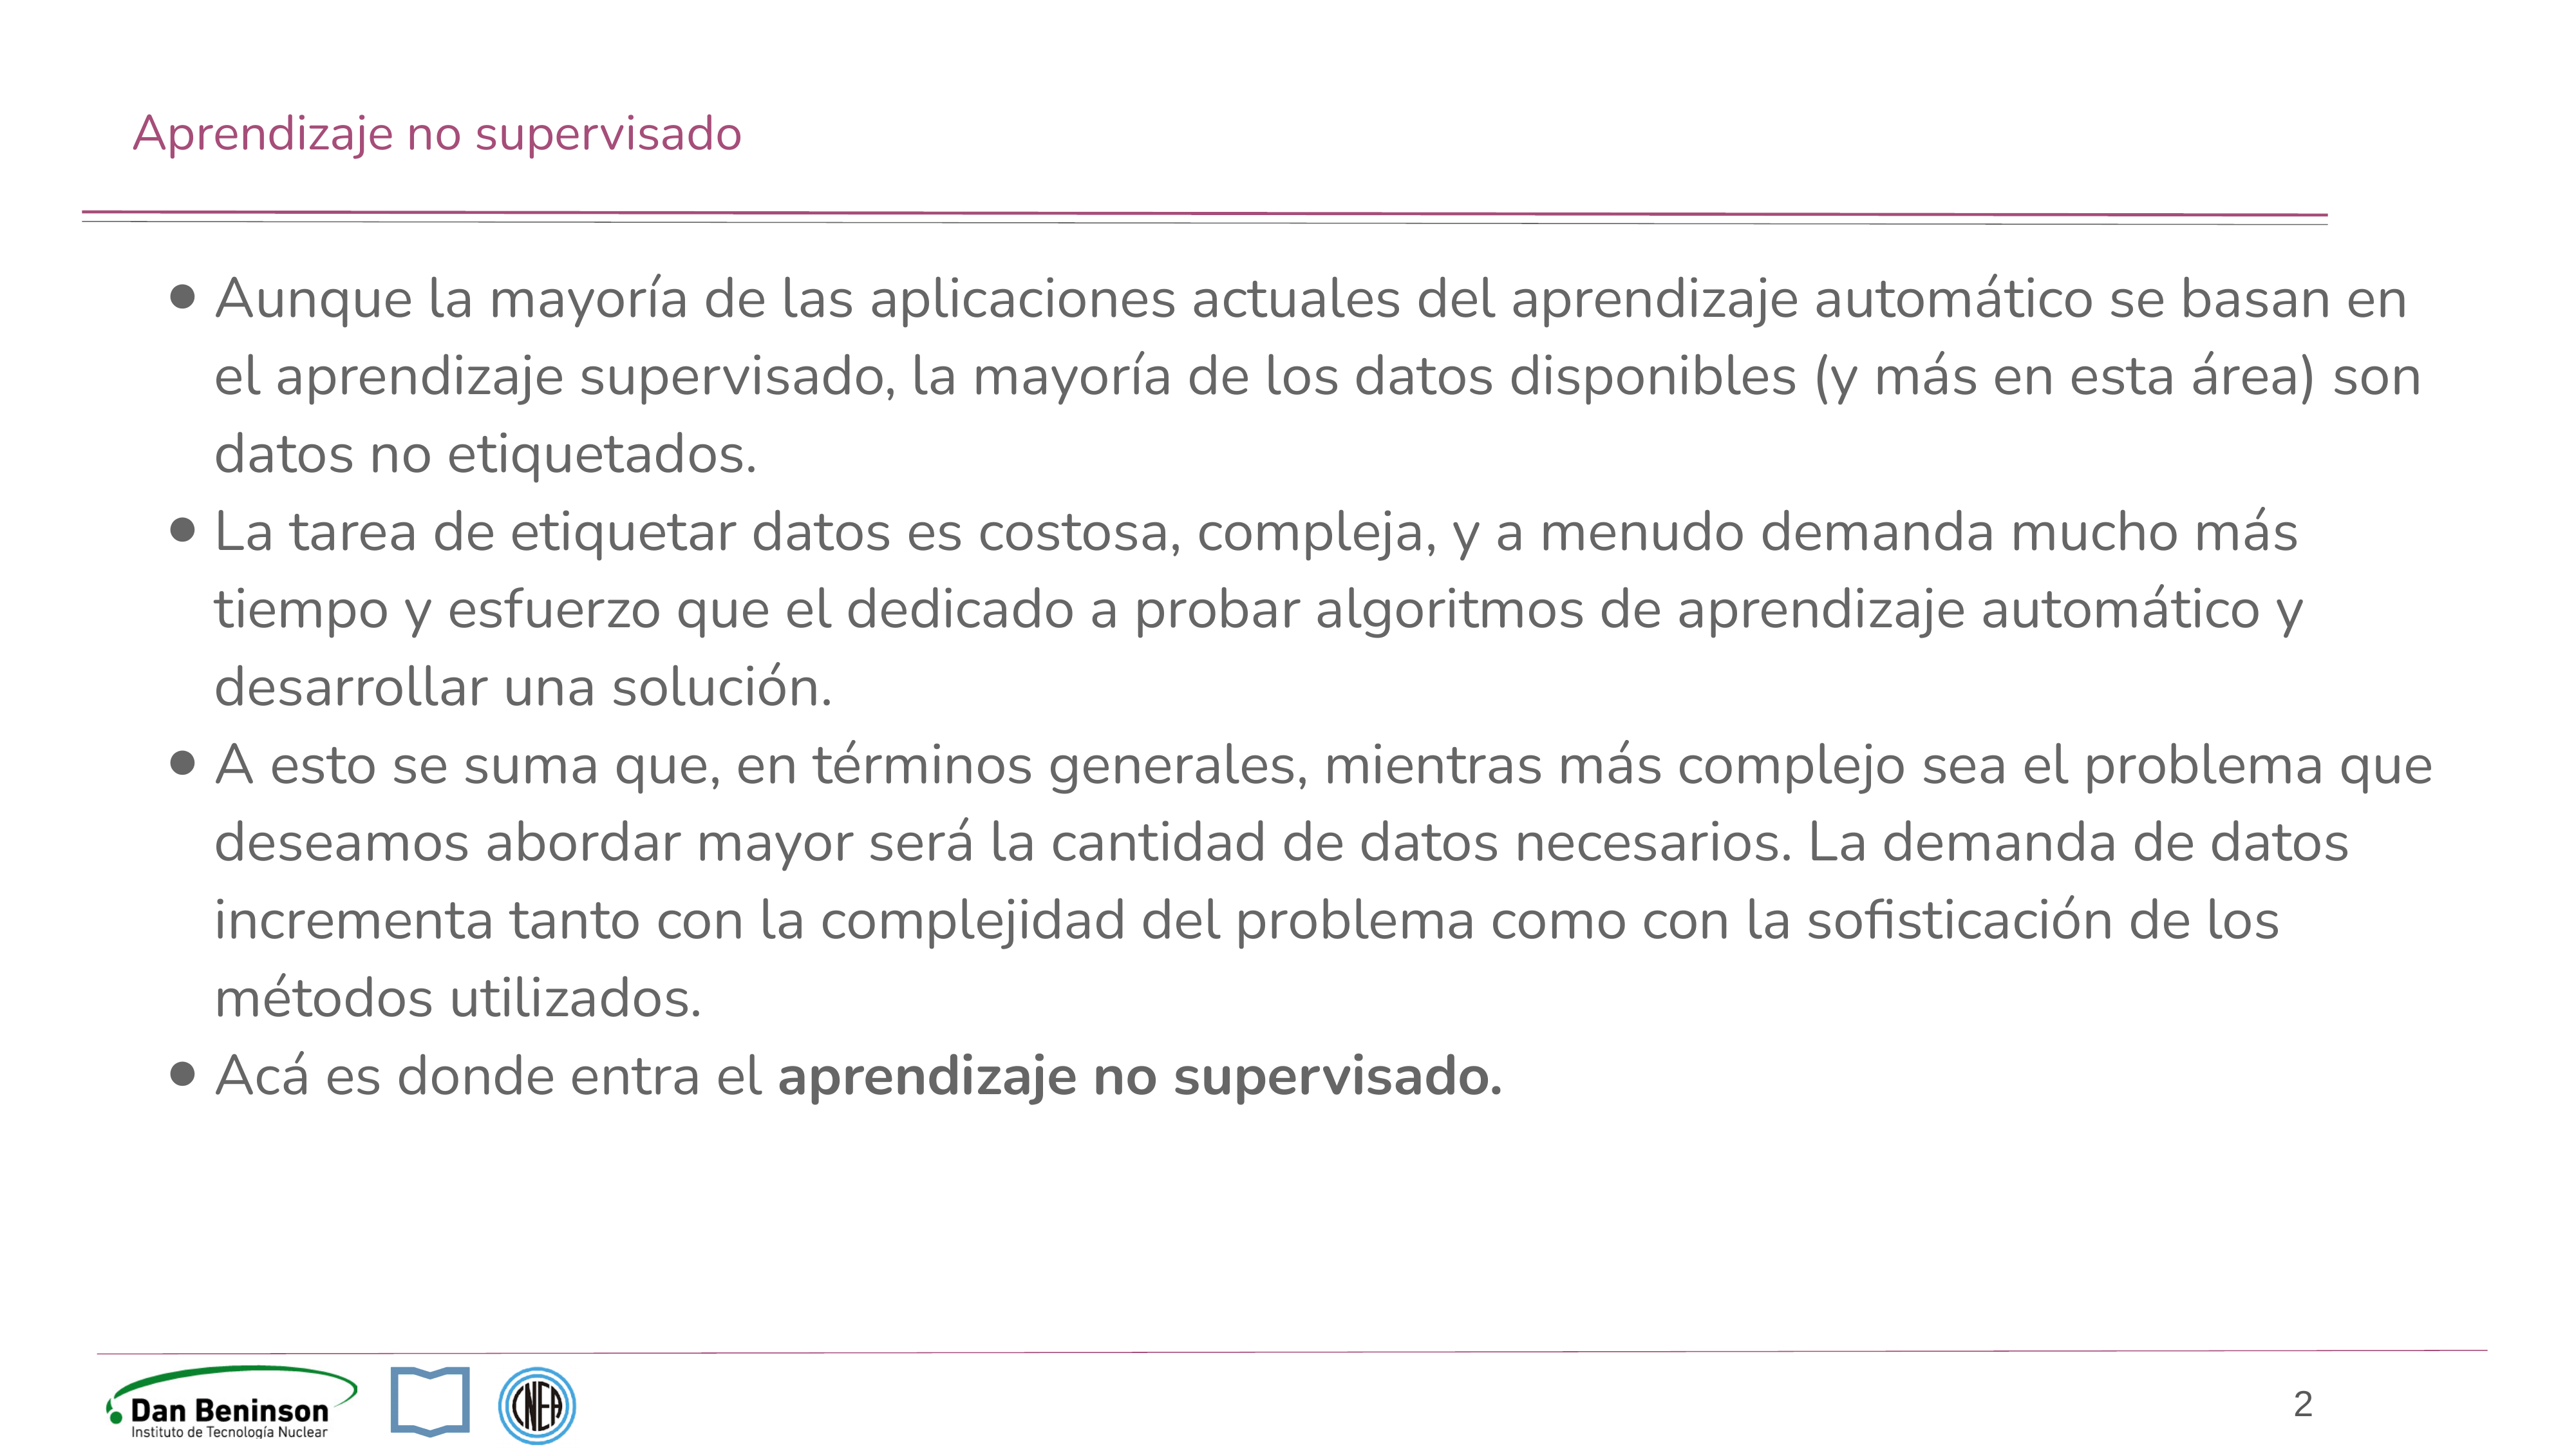

# Aprendizaje no supervisado
Aunque la mayoría de las aplicaciones actuales del aprendizaje automático se basan en el aprendizaje supervisado, la mayoría de los datos disponibles (y más en esta área) son datos no etiquetados.
La tarea de etiquetar datos es costosa, compleja, y a menudo demanda mucho más tiempo y esfuerzo que el dedicado a probar algoritmos de aprendizaje automático y desarrollar una solución.
A esto se suma que, en términos generales, mientras más complejo sea el problema que deseamos abordar mayor será la cantidad de datos necesarios. La demanda de datos incrementa tanto con la complejidad del problema como con la sofisticación de los métodos utilizados.
Acá es donde entra el aprendizaje no supervisado.